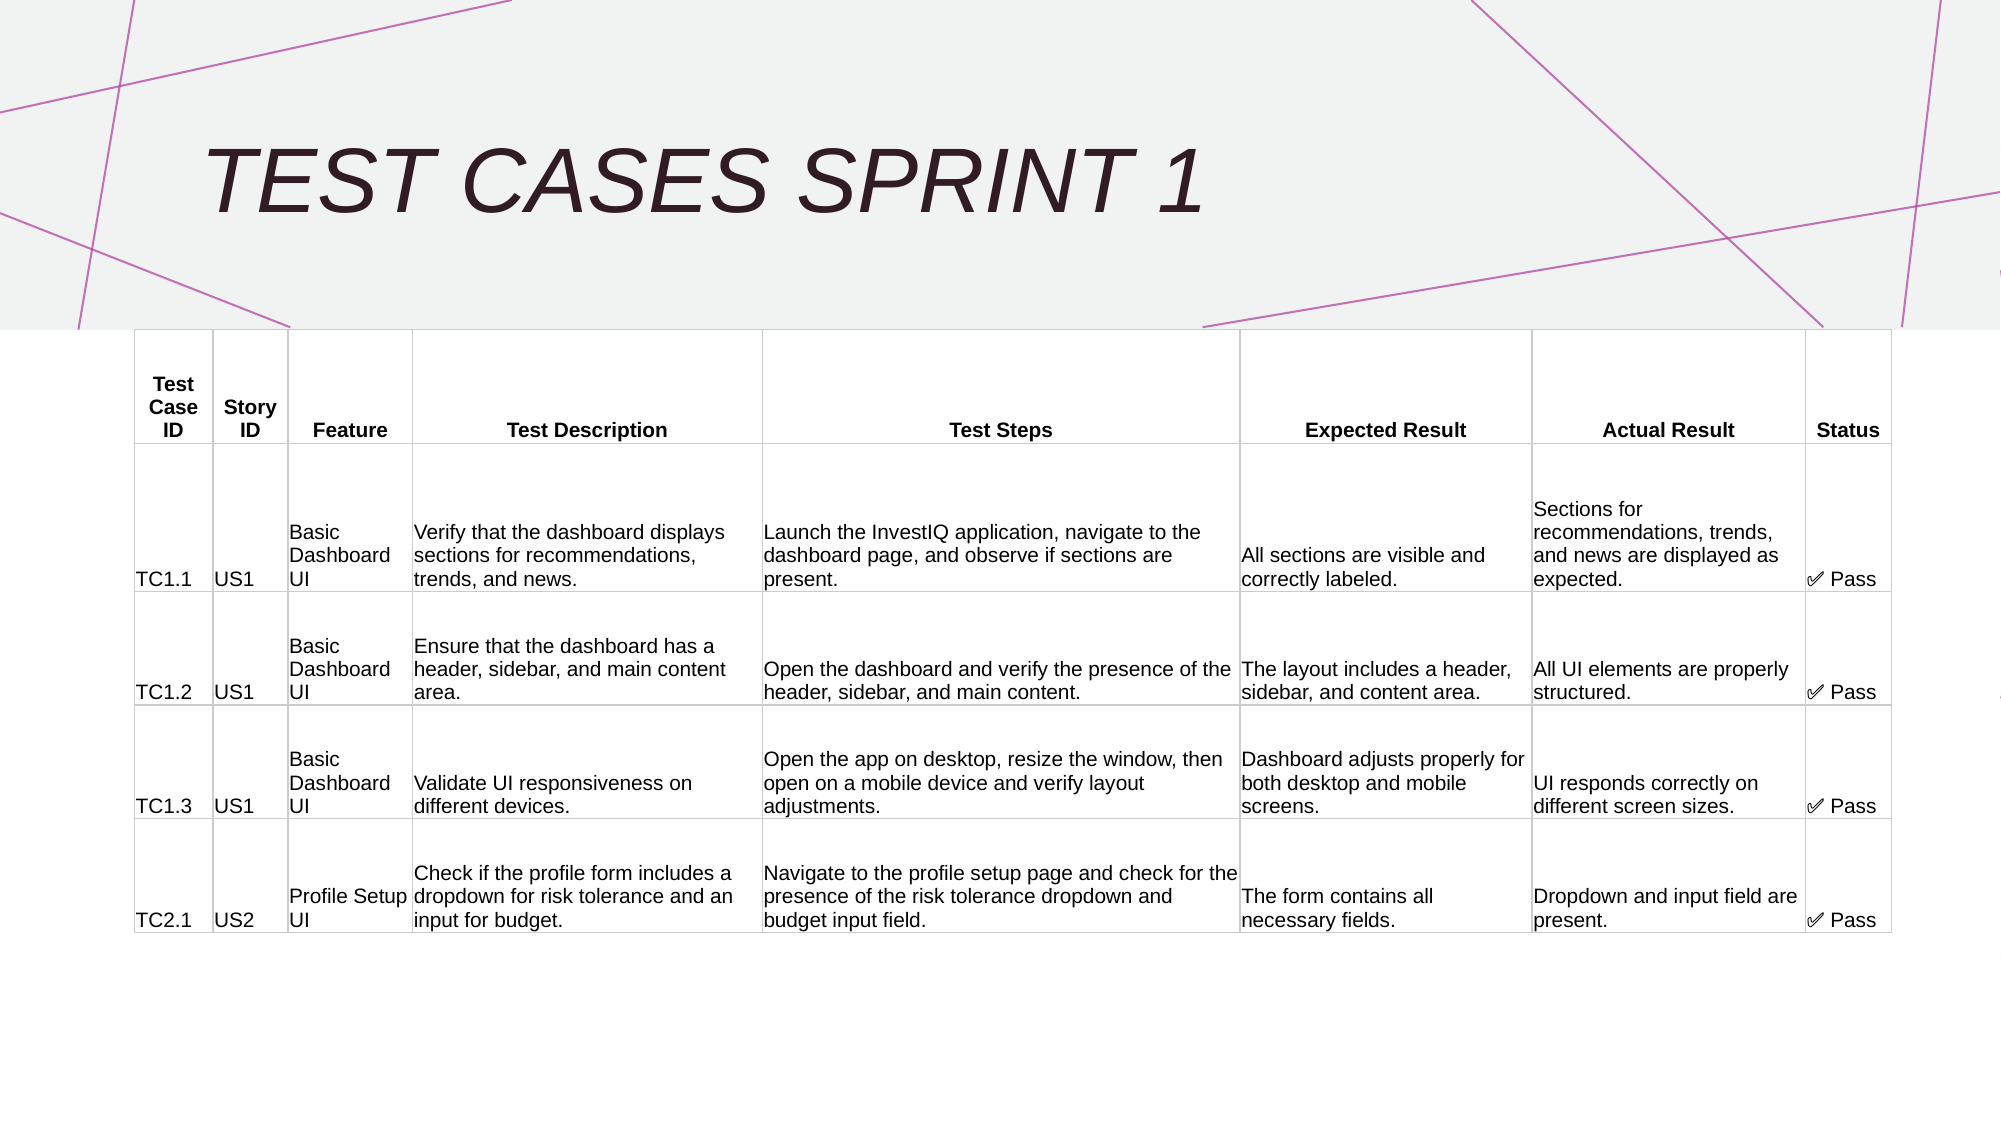

# Test Cases Sprint 1
| Test Case ID | Story ID | Feature | Test Description | Test Steps | Expected Result | Actual Result | Status |
| --- | --- | --- | --- | --- | --- | --- | --- |
| TC1.1 | US1 | Basic Dashboard UI | Verify that the dashboard displays sections for recommendations, trends, and news. | Launch the InvestIQ application, navigate to the dashboard page, and observe if sections are present. | All sections are visible and correctly labeled. | Sections for recommendations, trends, and news are displayed as expected. | ✅ Pass |
| TC1.2 | US1 | Basic Dashboard UI | Ensure that the dashboard has a header, sidebar, and main content area. | Open the dashboard and verify the presence of the header, sidebar, and main content. | The layout includes a header, sidebar, and content area. | All UI elements are properly structured. | ✅ Pass |
| TC1.3 | US1 | Basic Dashboard UI | Validate UI responsiveness on different devices. | Open the app on desktop, resize the window, then open on a mobile device and verify layout adjustments. | Dashboard adjusts properly for both desktop and mobile screens. | UI responds correctly on different screen sizes. | ✅ Pass |
| TC2.1 | US2 | Profile Setup UI | Check if the profile form includes a dropdown for risk tolerance and an input for budget. | Navigate to the profile setup page and check for the presence of the risk tolerance dropdown and budget input field. | The form contains all necessary fields. | Dropdown and input field are present. | ✅ Pass |